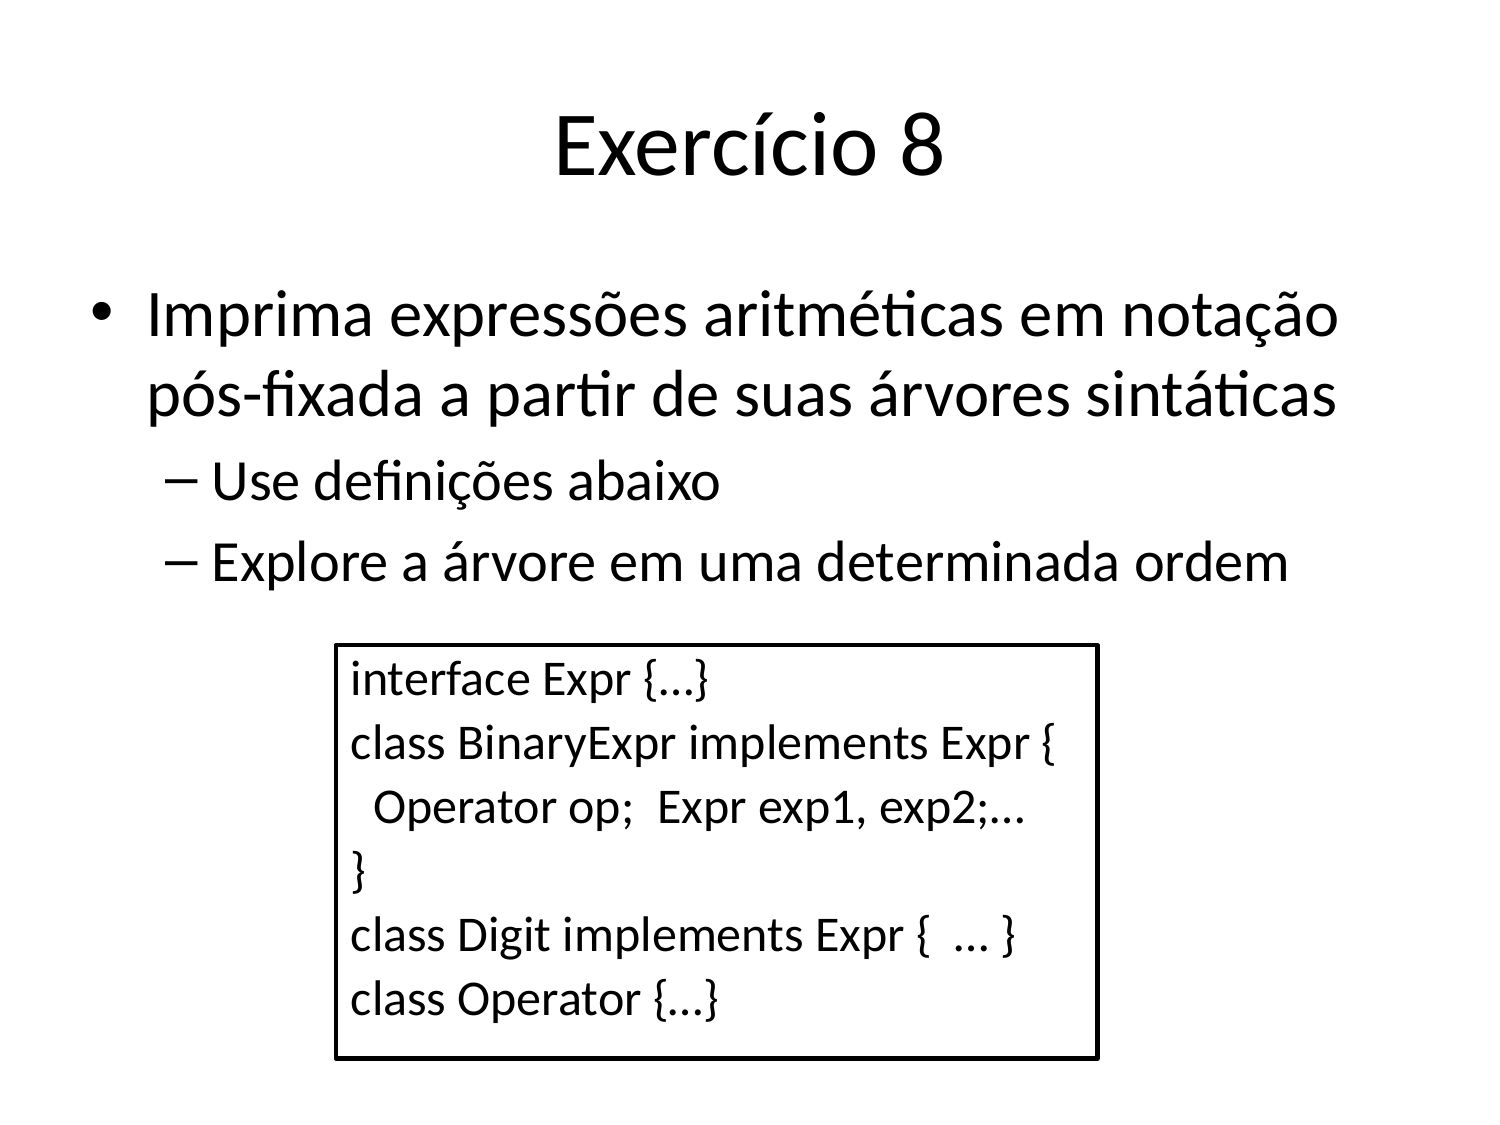

# Exercício 8
Imprima expressões aritméticas em notação pós-fixada a partir de suas árvores sintáticas
Use definições abaixo
Explore a árvore em uma determinada ordem
interface Expr {…}
class BinaryExpr implements Expr {
  Operator op;  Expr exp1, exp2;…
}
class Digit implements Expr {  … }
class Operator {…}